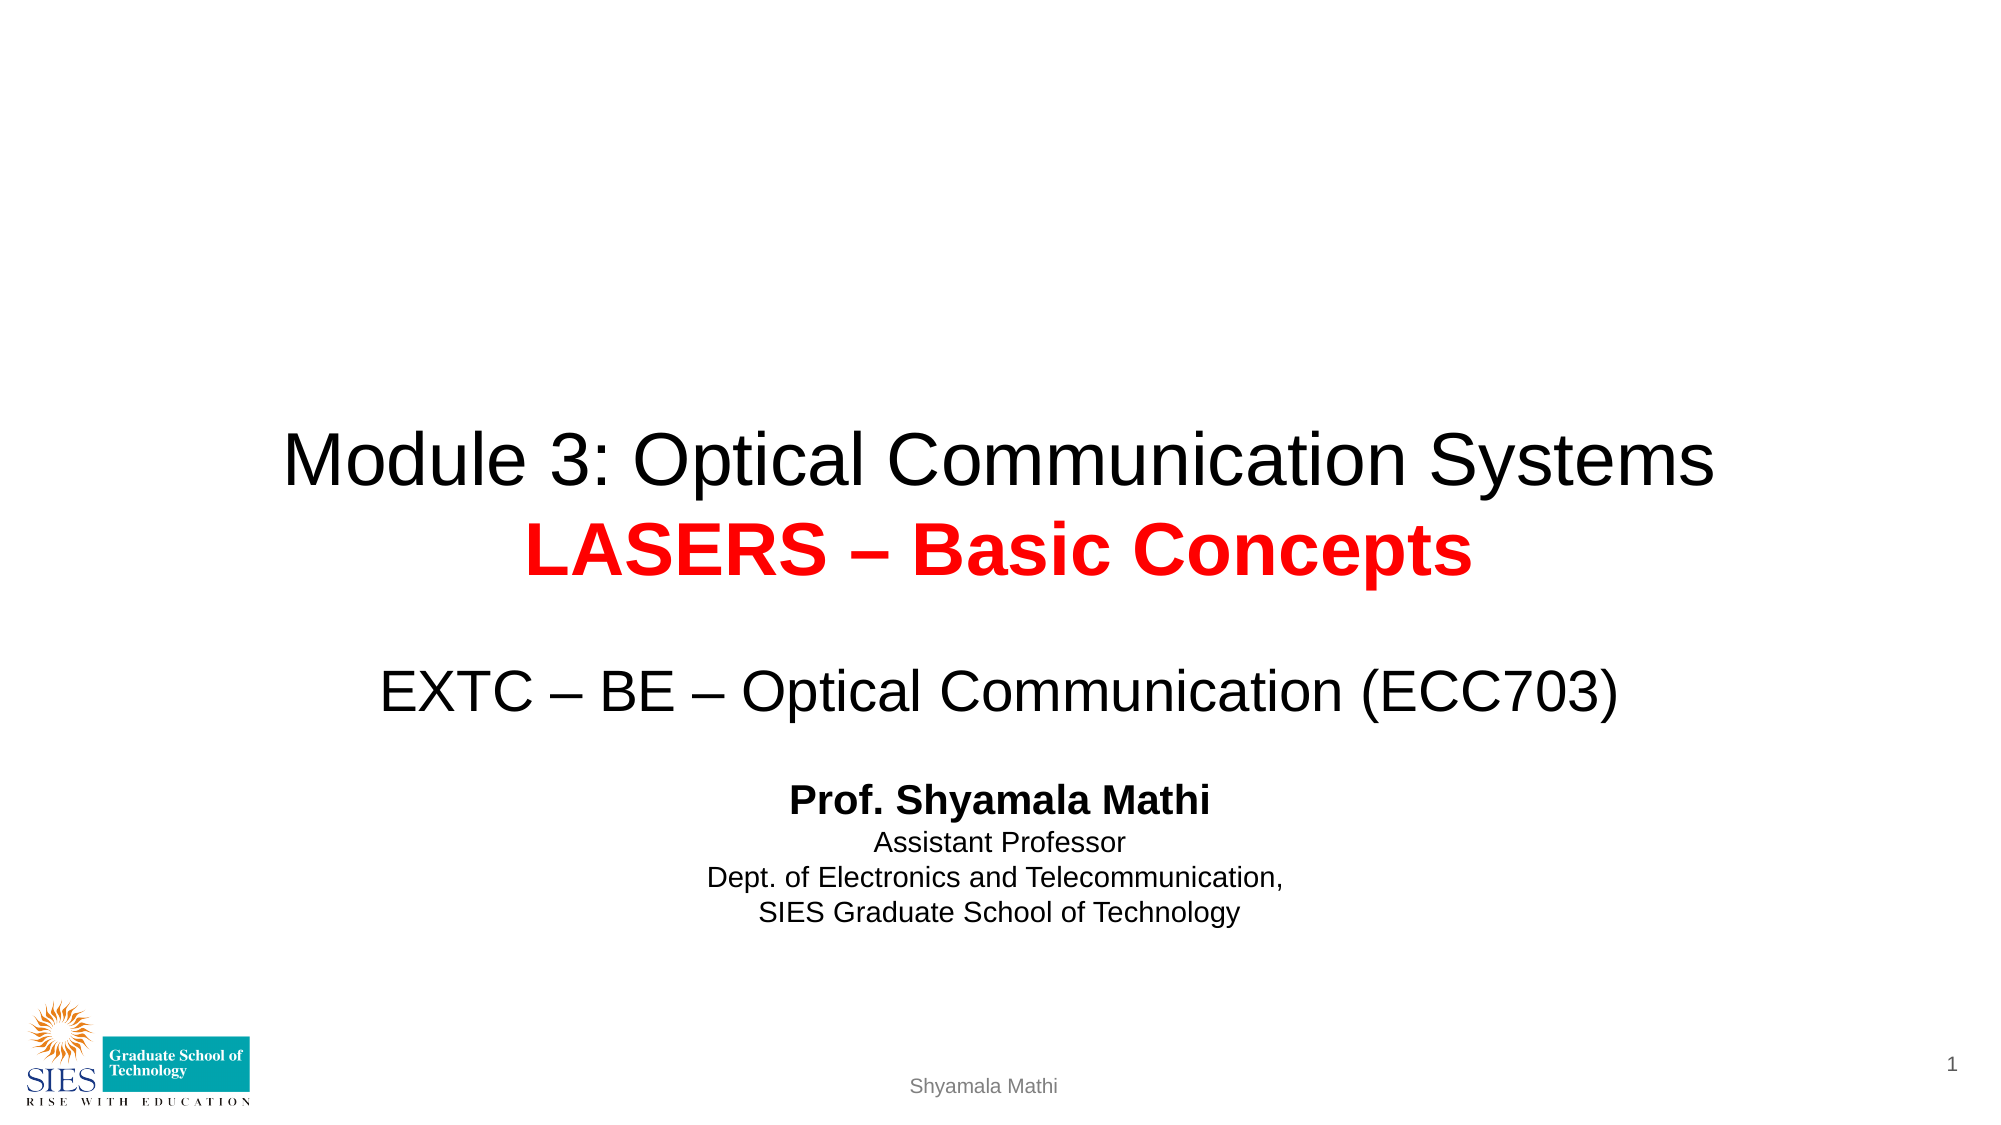

# Module 3: Optical Communication Systems LASERS – Basic Concepts
EXTC – BE – Optical Communication (ECC703)

Prof. Shyamala Mathi
Assistant Professor
Dept. of Electronics and Telecommunication,
SIES Graduate School of Technology
1